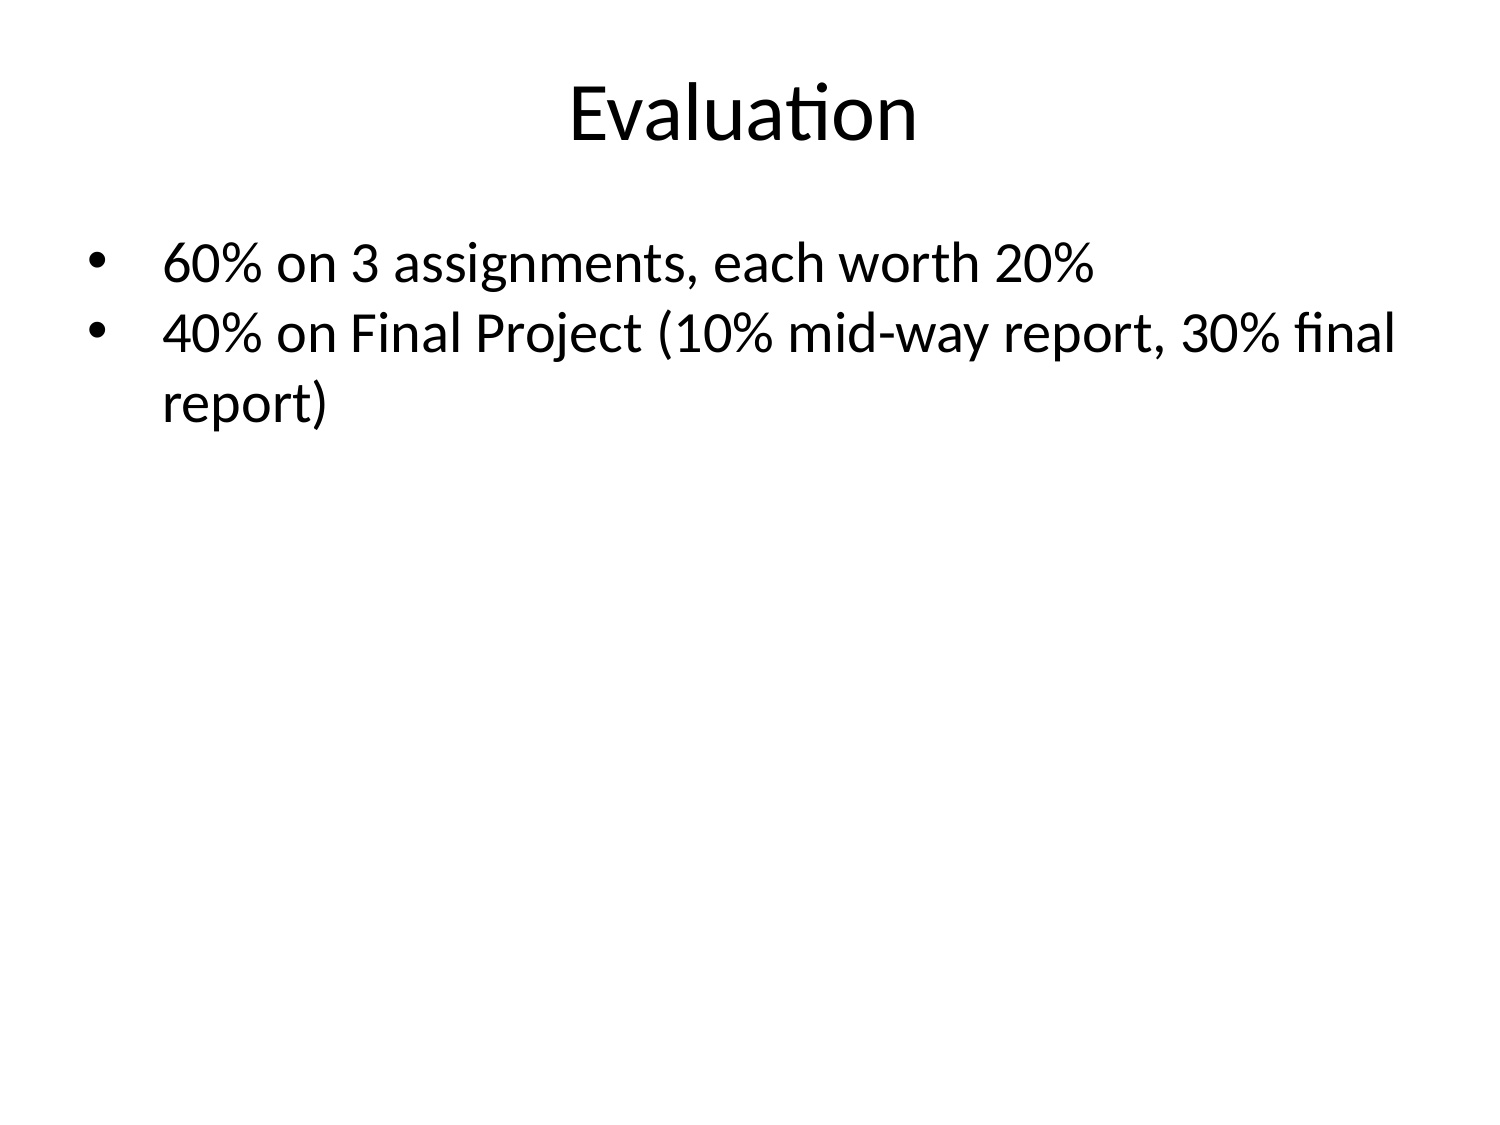

Evaluation
60% on 3 assignments, each worth 20%
40% on Final Project (10% mid-way report, 30% final report)